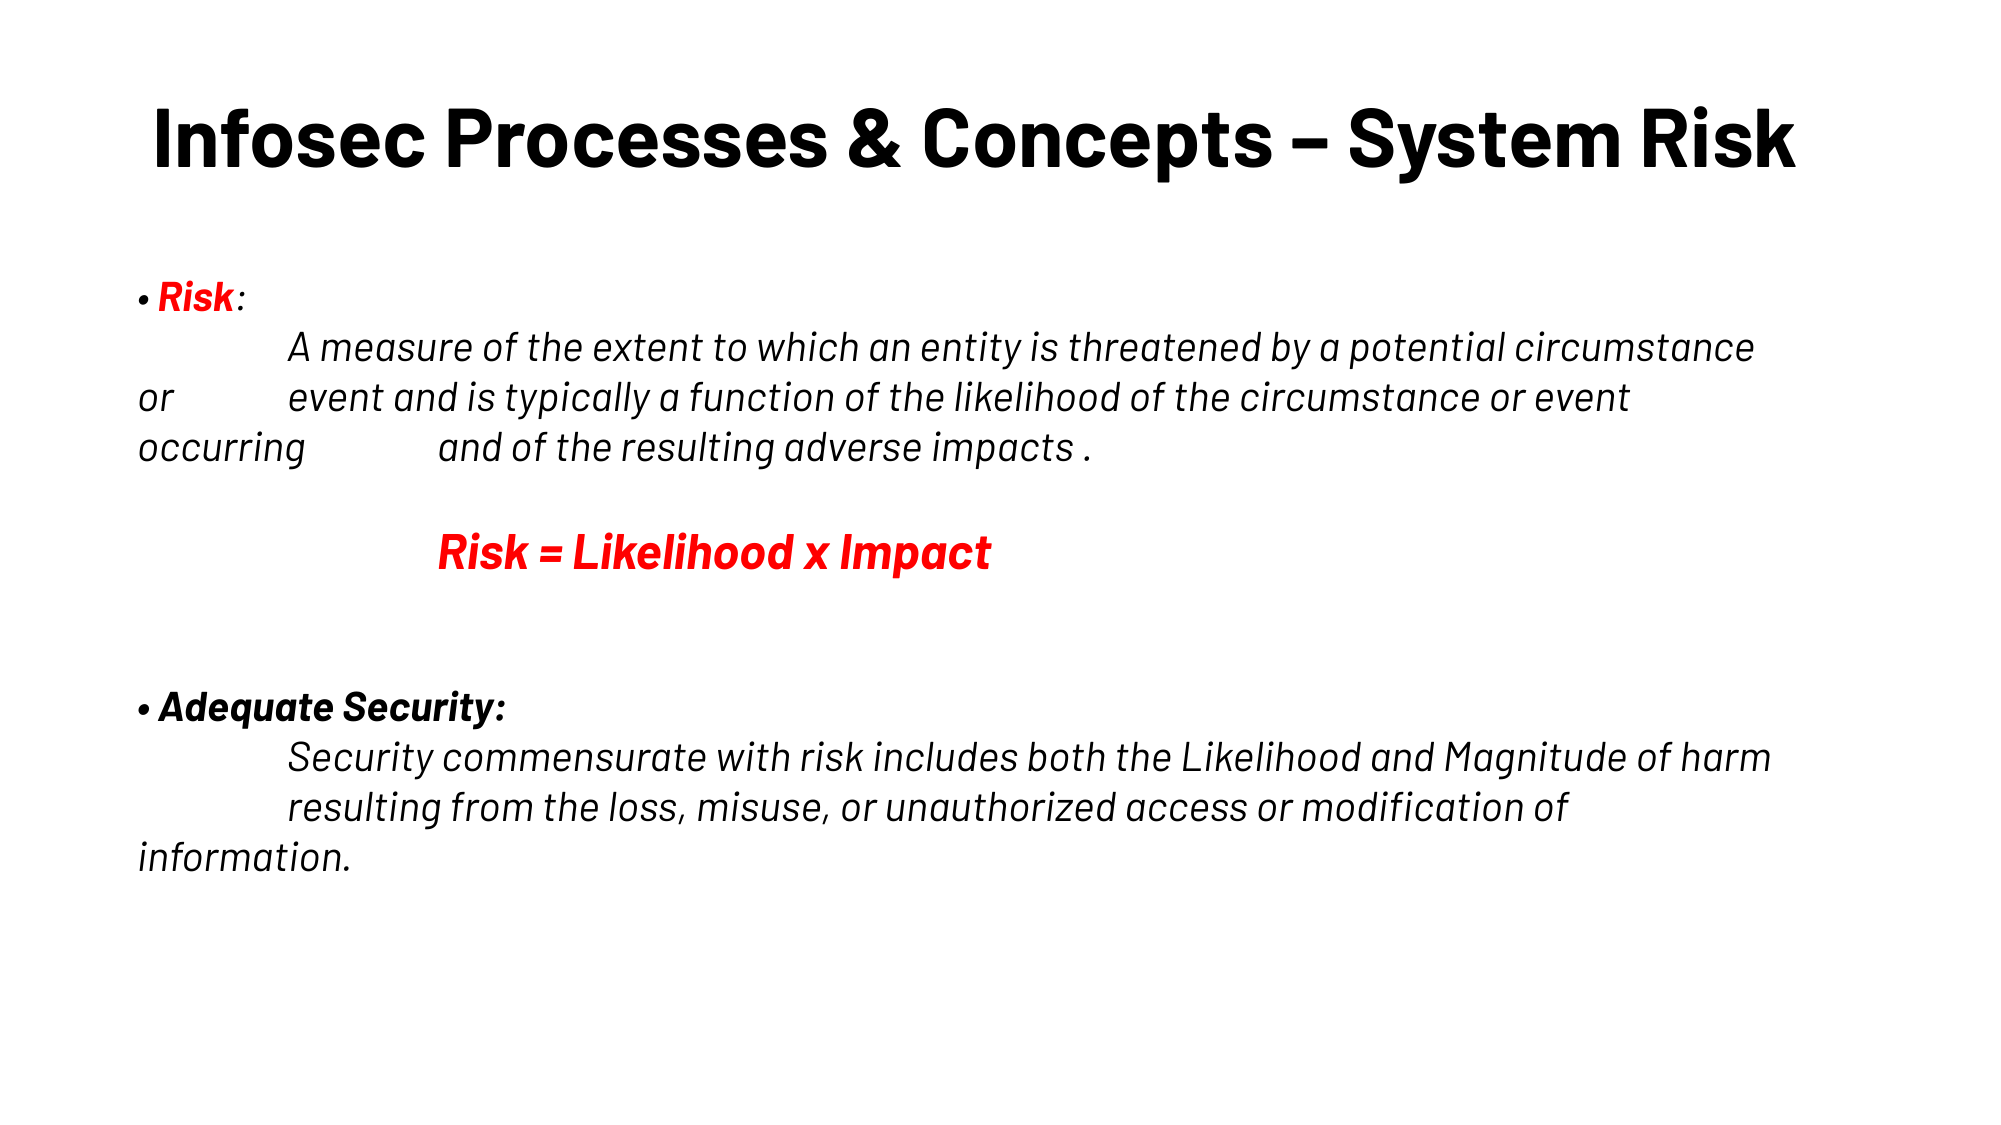

# Infosec Processes & Concepts – System Risk

• Risk:
	A measure of the extent to which an entity is threatened by a potential circumstance or 	event and is typically a function of the likelihood of the circumstance or event occurring 	and of the resulting adverse impacts .

		Risk = Likelihood x Impact

• Adequate Security:
	Security commensurate with risk includes both the Likelihood and Magnitude of harm 	resulting from the loss, misuse, or unauthorized access or modification of information.